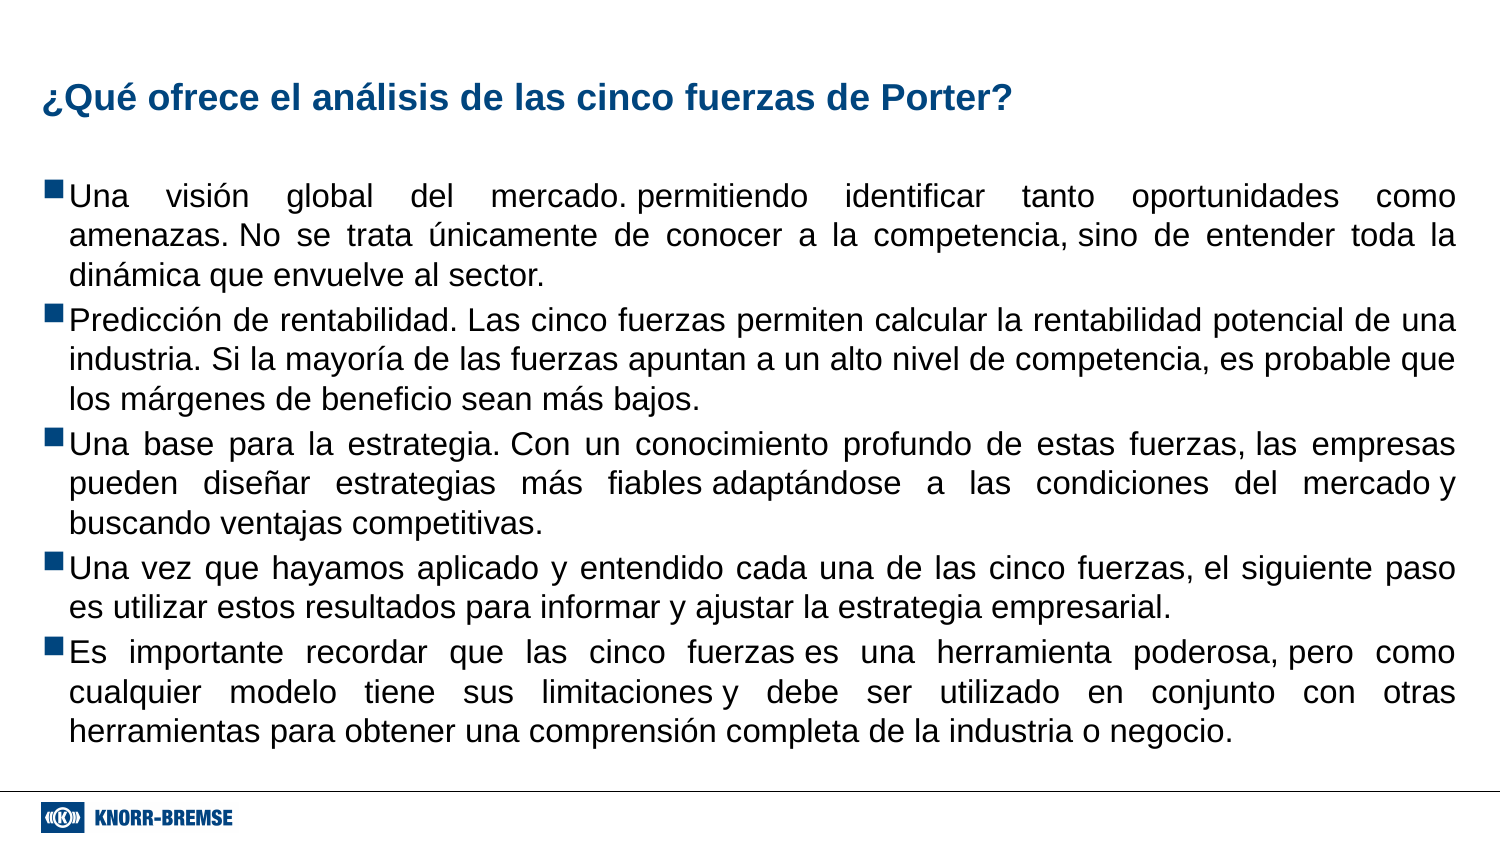

# ¿Qué ofrece el análisis de las cinco fuerzas de Porter?
Una visión global del mercado. permitiendo identificar tanto oportunidades como amenazas. No se trata únicamente de conocer a la competencia, sino de entender toda la dinámica que envuelve al sector.
Predicción de rentabilidad. Las cinco fuerzas permiten calcular la rentabilidad potencial de una industria. Si la mayoría de las fuerzas apuntan a un alto nivel de competencia, es probable que los márgenes de beneficio sean más bajos.
Una base para la estrategia. Con un conocimiento profundo de estas fuerzas, las empresas pueden diseñar estrategias más fiables adaptándose a las condiciones del mercado y buscando ventajas competitivas.
Una vez que hayamos aplicado y entendido cada una de las cinco fuerzas, el siguiente paso es utilizar estos resultados para informar y ajustar la estrategia empresarial.
Es importante recordar que las cinco fuerzas es una herramienta poderosa, pero como cualquier modelo tiene sus limitaciones y debe ser utilizado en conjunto con otras herramientas para obtener una comprensión completa de la industria o negocio.